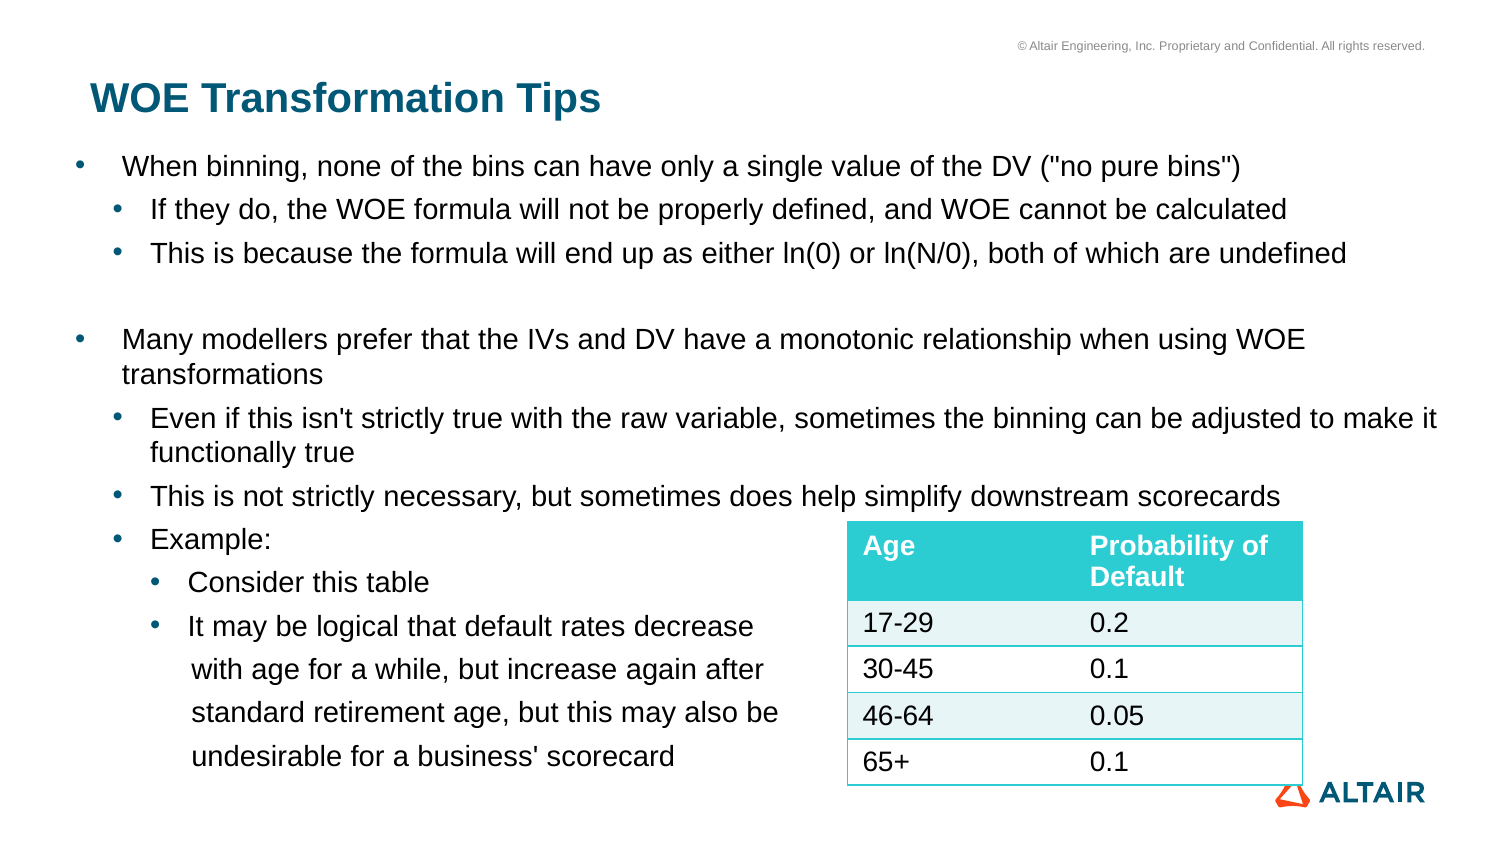

# WOE Transformation Tips

When binning, none of the bins can have only a single value of the DV ("no pure bins")
If they do, the WOE formula will not be properly defined, and WOE cannot be calculated
This is because the formula will end up as either ln(0) or ln(N/0), both of which are undefined

Many modellers prefer that the IVs and DV have a monotonic relationship when using WOE transformations
Even if this isn't strictly true with the raw variable, sometimes the binning can be adjusted to make it functionally true
This is not strictly necessary, but sometimes does help simplify downstream scorecards
Example:
Consider this table
It may be logical that default rates decrease
     with age for a while, but increase again after
     standard retirement age, but this may also be
     undesirable for a business' scorecard

| Age | Probability of Default |
| --- | --- |
| 17-29 | 0.2 |
| 30-45 | 0.1 |
| 46-64 | 0.05 |
| 65+ | 0.1 |